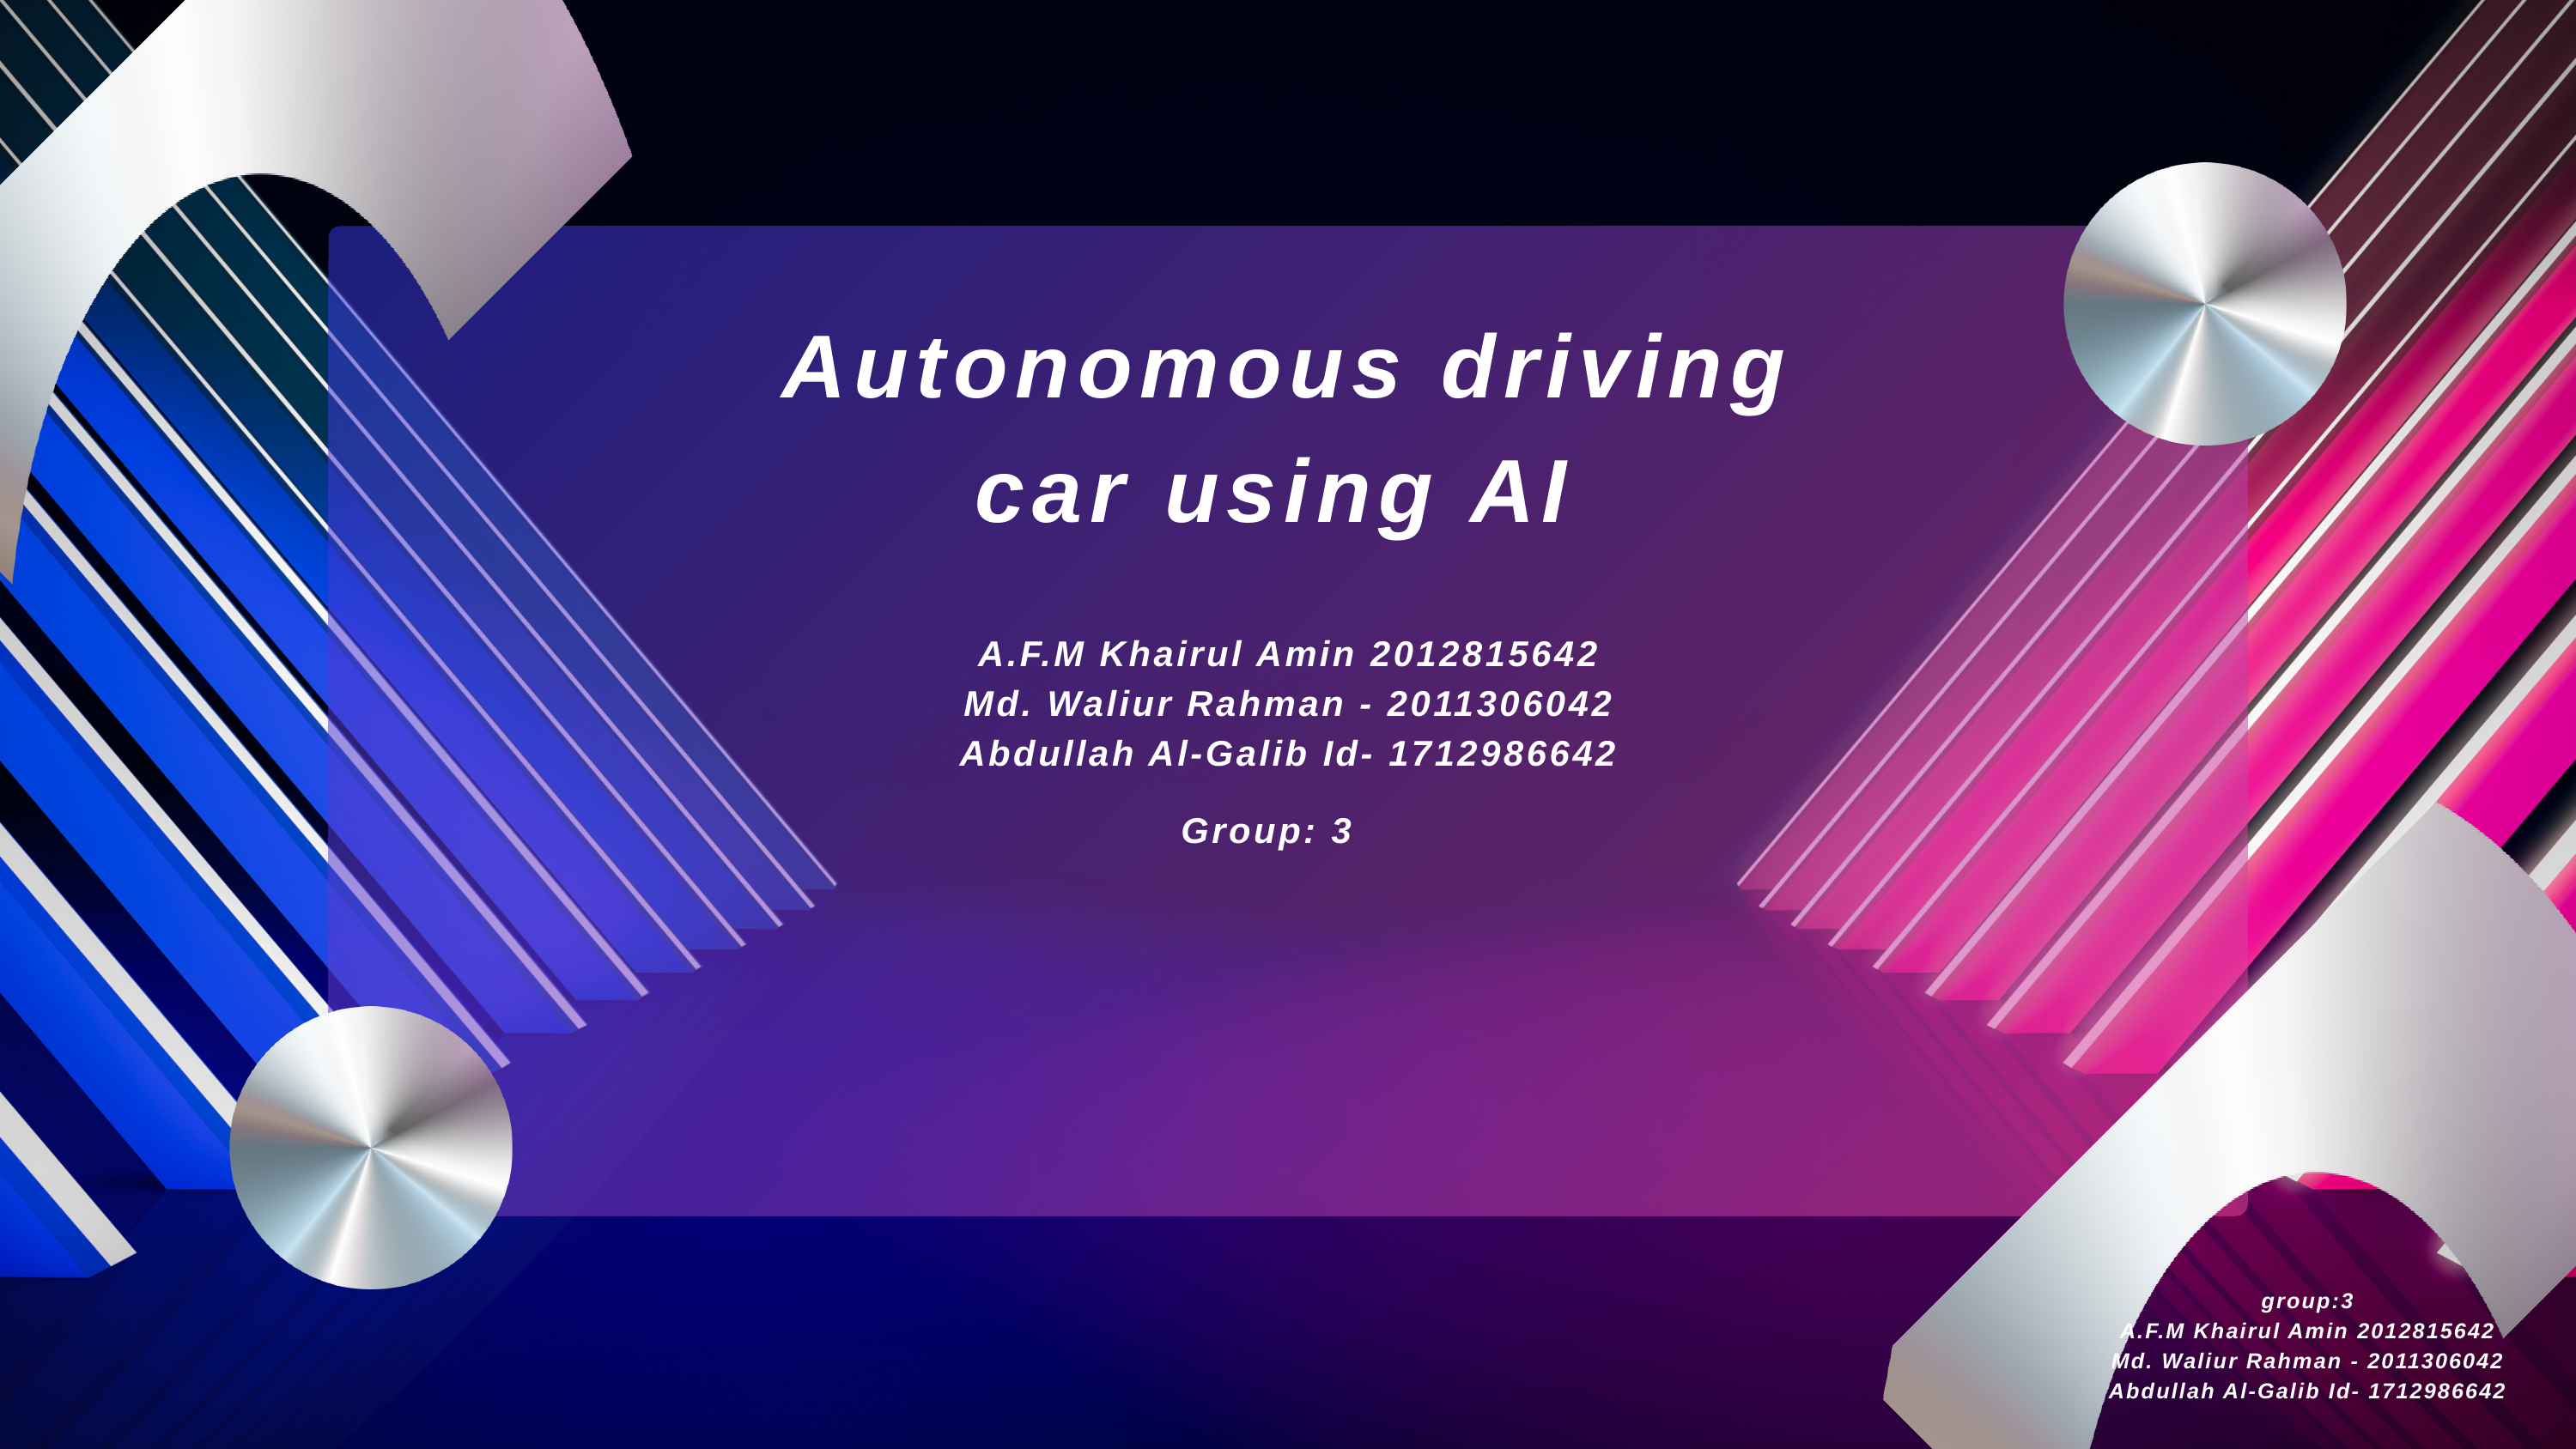

Autonomous driving car using AI
A.F.M Khairul Amin 2012815642
Md. Waliur Rahman - 2011306042
Abdullah Al-Galib Id- 1712986642

Group: 3

group:3
A.F.M Khairul Amin 2012815642
Md. Waliur Rahman - 2011306042
Abdullah Al-Galib Id- 1712986642